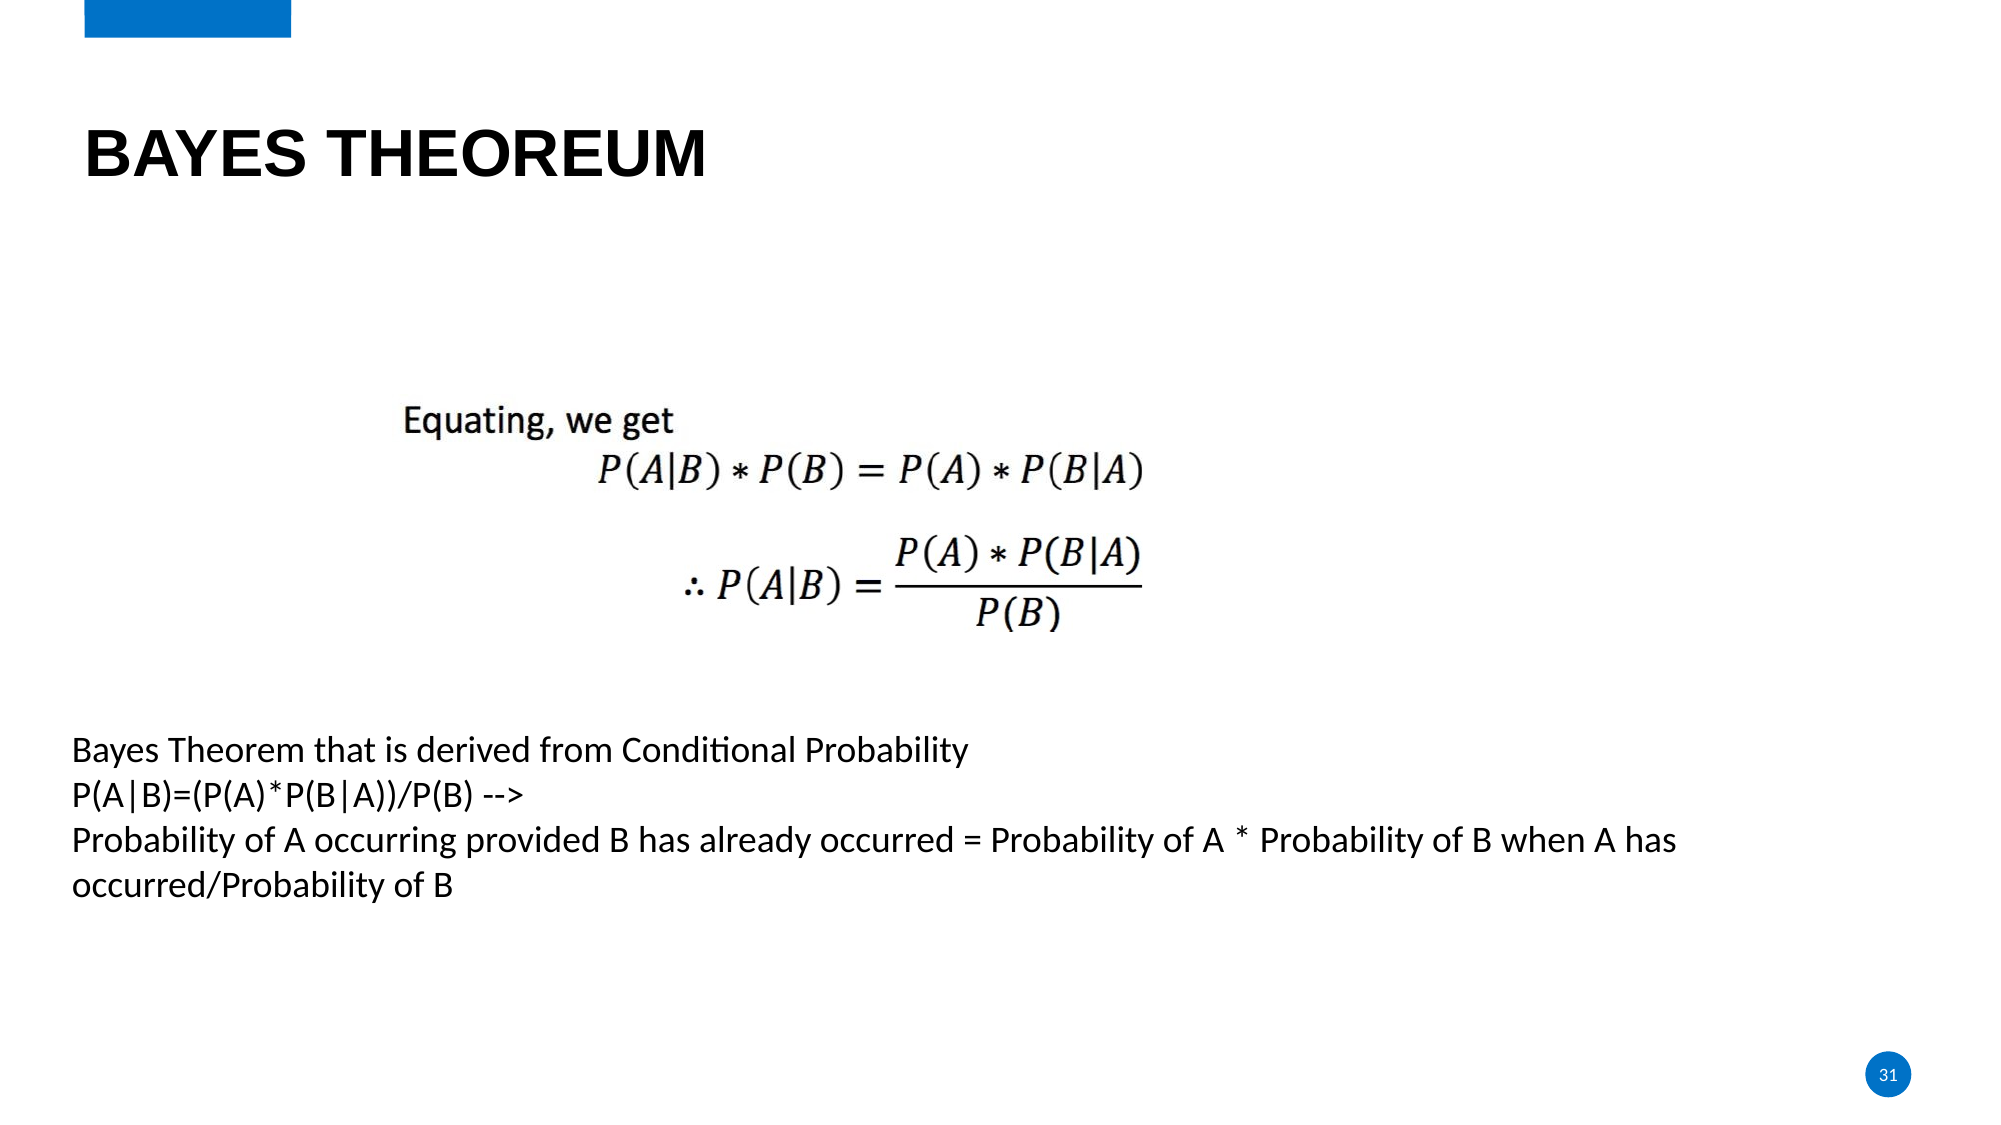

# BAYES THEOREUM

Bayes Theorem that is derived from Conditional Probability
P(A|B)=(P(A)*P(B|A))/P(B) -->
Probability of A occurring provided B has already occurred = Probability of A * Probability of B when A has occurred/Probability of B

31